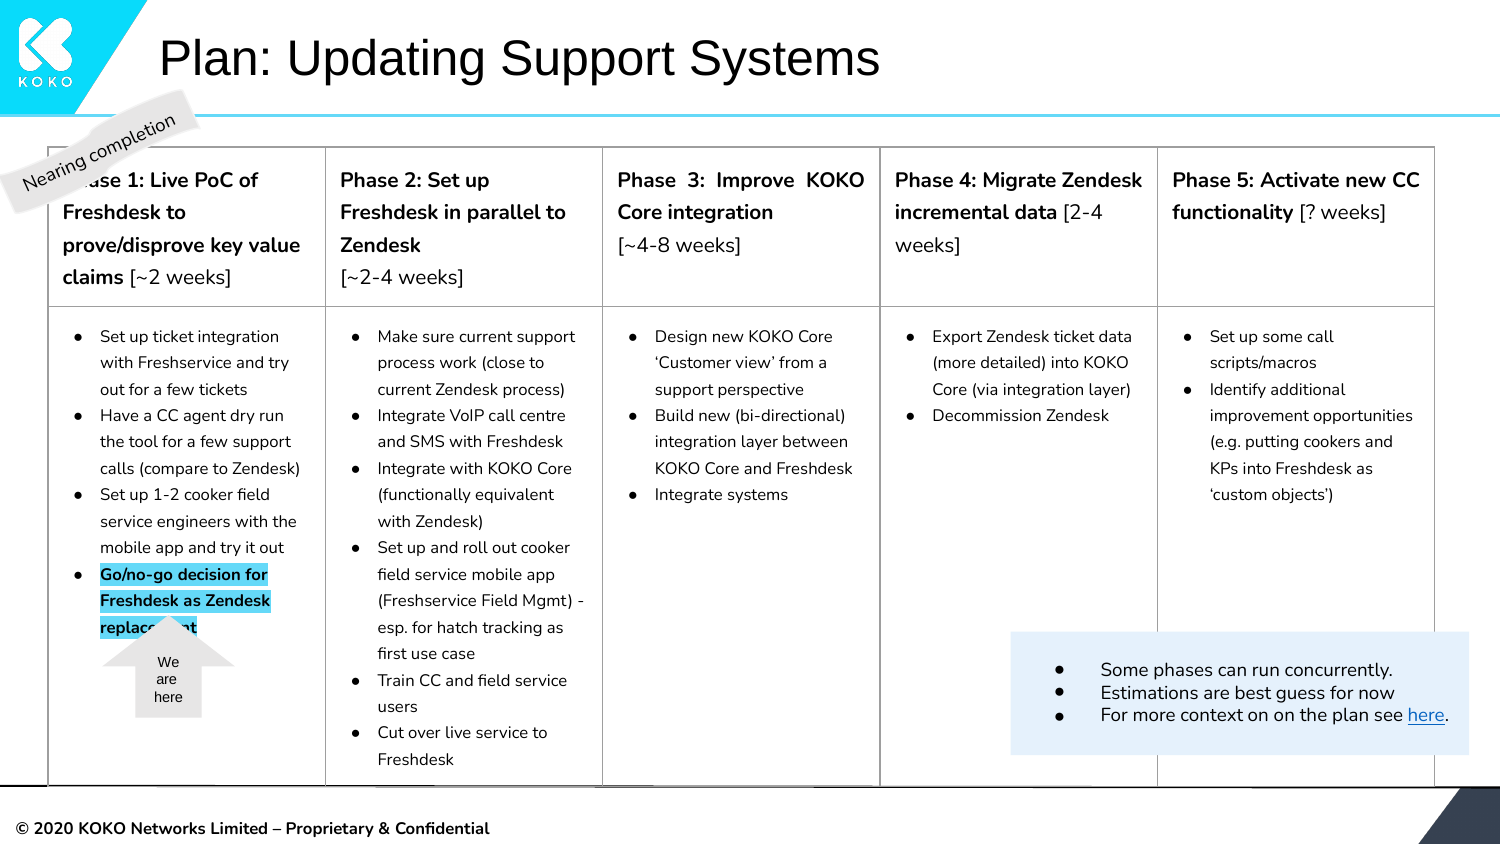

# Plan: Updating Support Systems
Nearing completion
| Phase 1: Live PoC of Freshdesk to prove/disprove key value claims [~2 weeks] | Phase 2: Set up Freshdesk in parallel to Zendesk [~2-4 weeks] | Phase 3: Improve KOKO Core integration [~4-8 weeks] | Phase 4: Migrate Zendesk incremental data [2-4 weeks] | Phase 5: Activate new CC functionality [? weeks] |
| --- | --- | --- | --- | --- |
| Set up ticket integration with Freshservice and try out for a few tickets Have a CC agent dry run the tool for a few support calls (compare to Zendesk) Set up 1-2 cooker field service engineers with the mobile app and try it out Go/no-go decision for Freshdesk as Zendesk replacement | Make sure current support process work (close to current Zendesk process) Integrate VoIP call centre and SMS with Freshdesk Integrate with KOKO Core (functionally equivalent with Zendesk) Set up and roll out cooker field service mobile app (Freshservice Field Mgmt) - esp. for hatch tracking as first use case Train CC and field service users Cut over live service to Freshdesk | Design new KOKO Core ‘Customer view’ from a support perspective Build new (bi-directional) integration layer between KOKO Core and Freshdesk Integrate systems | Export Zendesk ticket data (more detailed) into KOKO Core (via integration layer) Decommission Zendesk | Set up some call scripts/macros Identify additional improvement opportunities (e.g. putting cookers and KPs into Freshdesk as ‘custom objects’) |
We are  here
Some phases can run concurrently.
Estimations are best guess for now
For more context on on the plan see here.